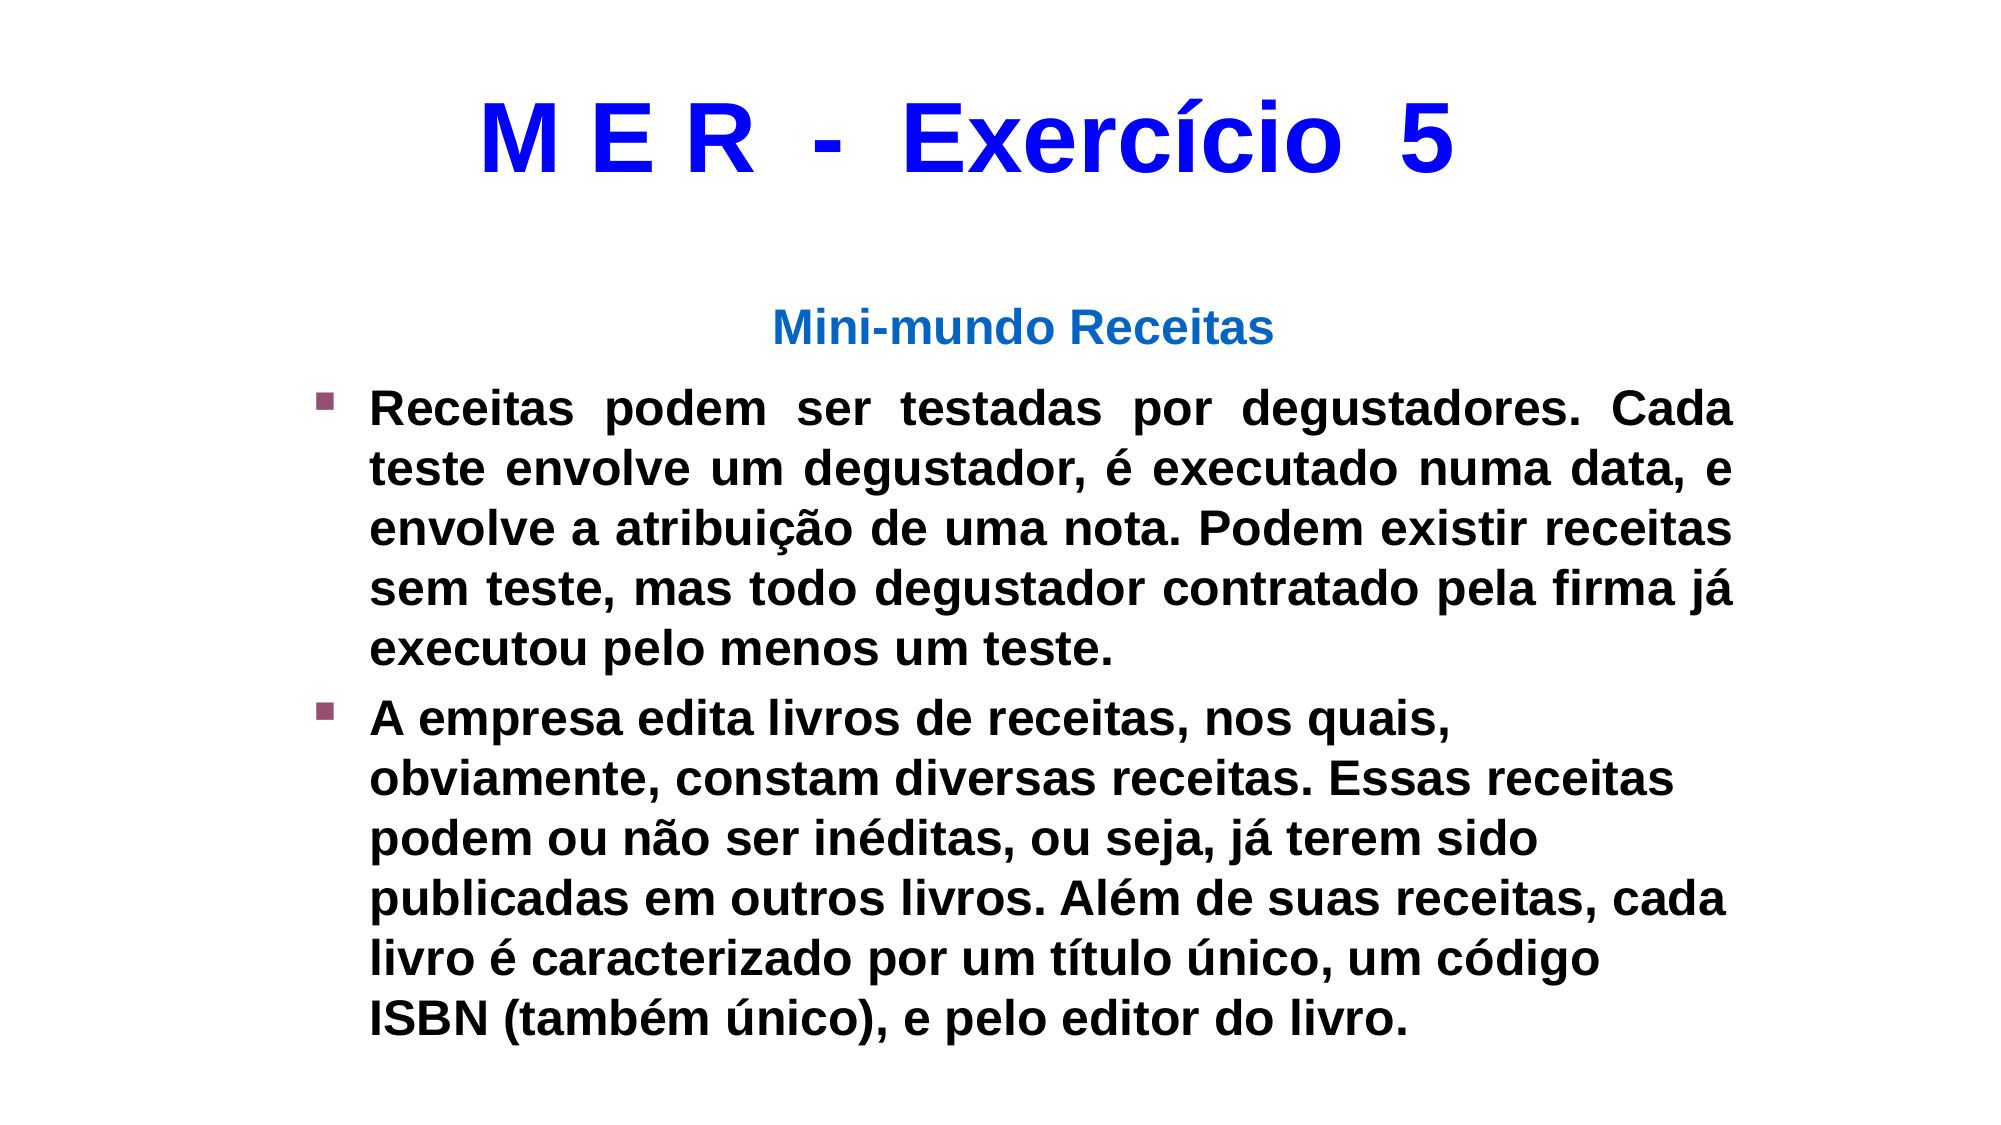

M E R  -  Exercício  5
Mini-mundo Receitas
Receitas podem ser testadas por degustadores. Cada teste envolve um degustador, é executado numa data, e envolve a atribuição de uma nota. Podem existir receitas sem teste, mas todo degustador contratado pela firma já executou pelo menos um teste.
A empresa edita livros de receitas, nos quais, obviamente, constam diversas receitas. Essas receitas podem ou não ser inéditas, ou seja, já terem sido publicadas em outros livros. Além de suas receitas, cada livro é caracterizado por um título único, um código ISBN (também único), e pelo editor do livro.